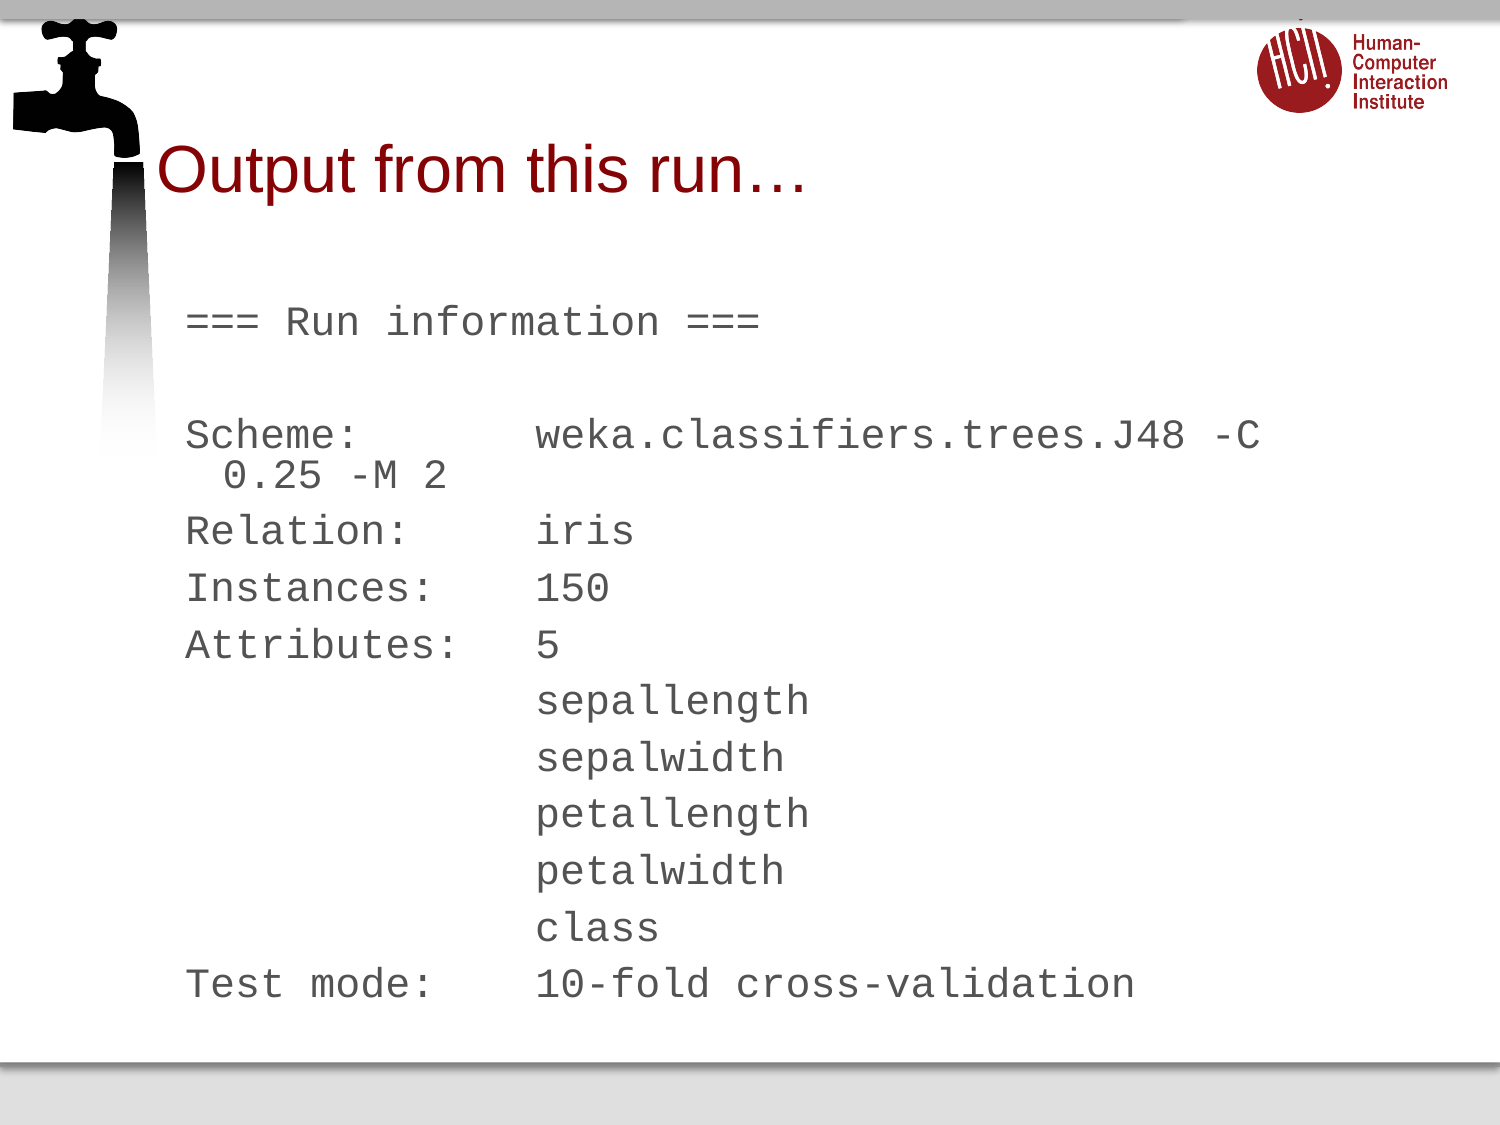

# Output from this run…
=== Run information ===

Scheme:       weka.classifiers.trees.J48 -C 0.25 -M 2
Relation:     iris
Instances:    150
Attributes:   5
              sepallength
              sepalwidth
              petallength
              petalwidth
              class
Test mode:    10-fold cross-validation